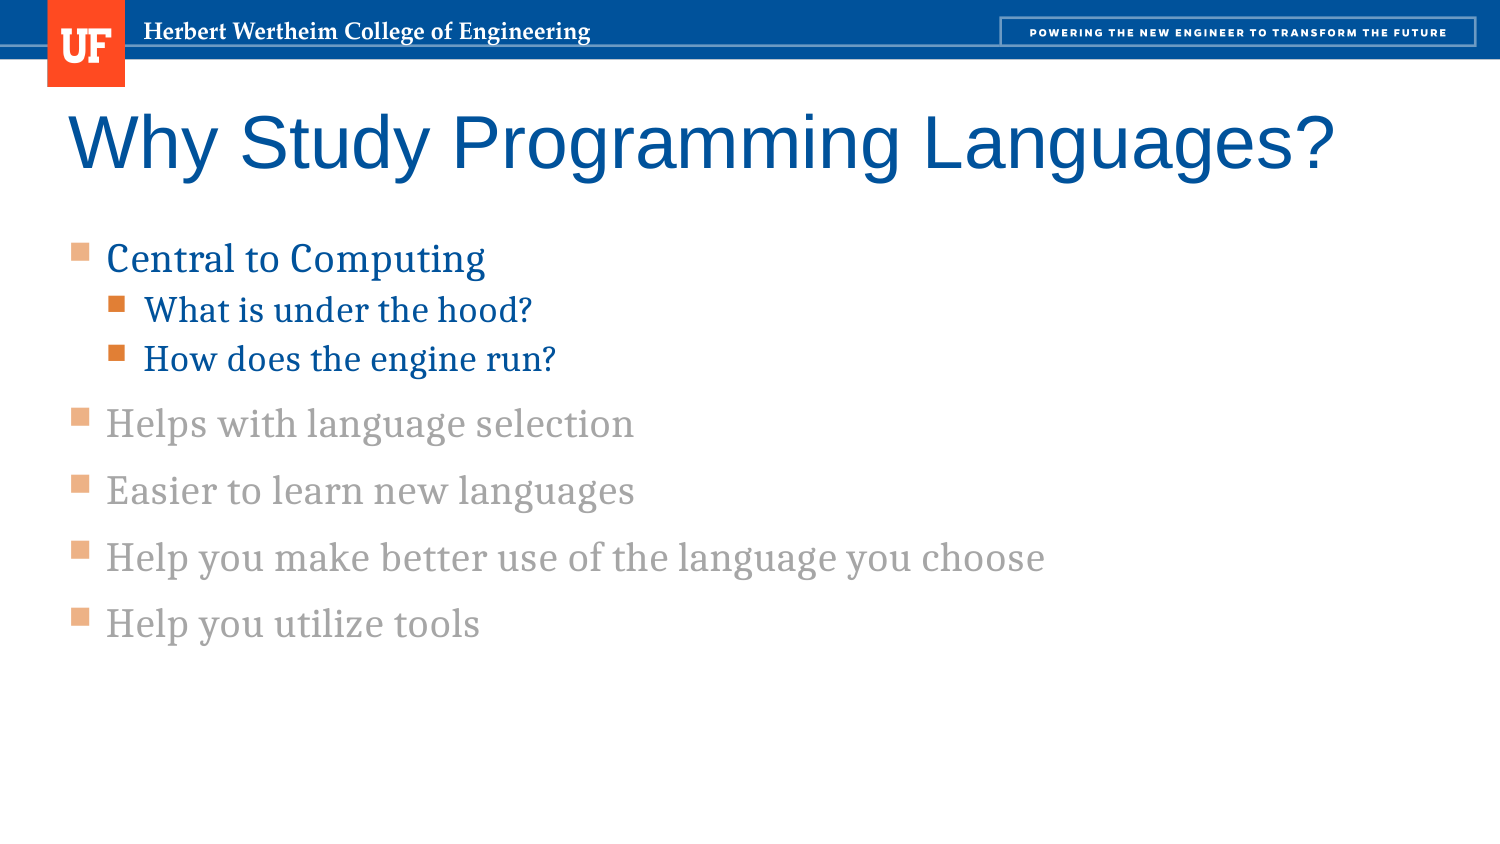

# Why Study Programming Languages?
Central to Computing
What is under the hood?
How does the engine run?
Helps with language selection
Easier to learn new languages
Help you make better use of the language you choose
Help you utilize tools